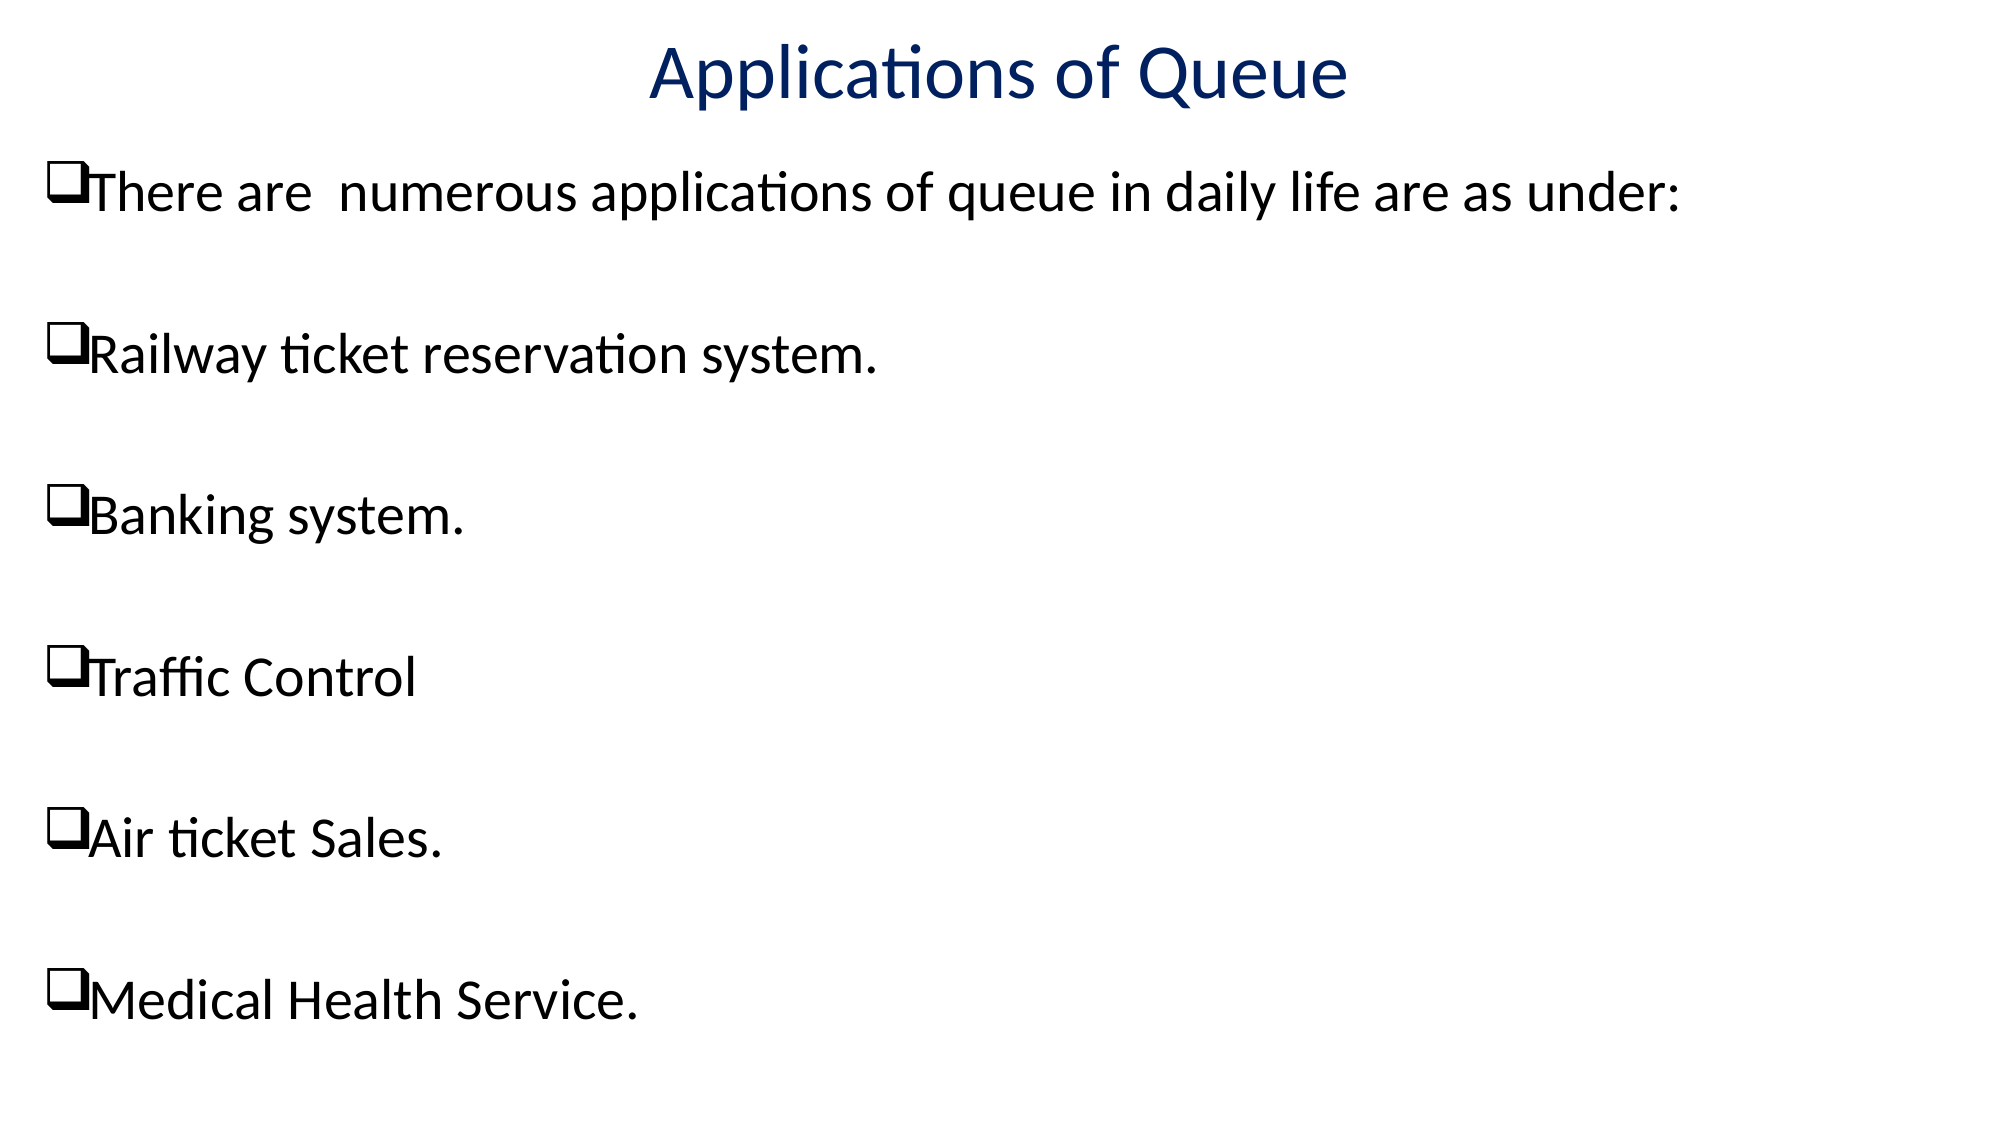

# Applications of Queue
There are  numerous applications of queue in daily life are as under:

Railway ticket reservation system.

Banking system.

Traffic Control

Air ticket Sales.

Medical Health Service.